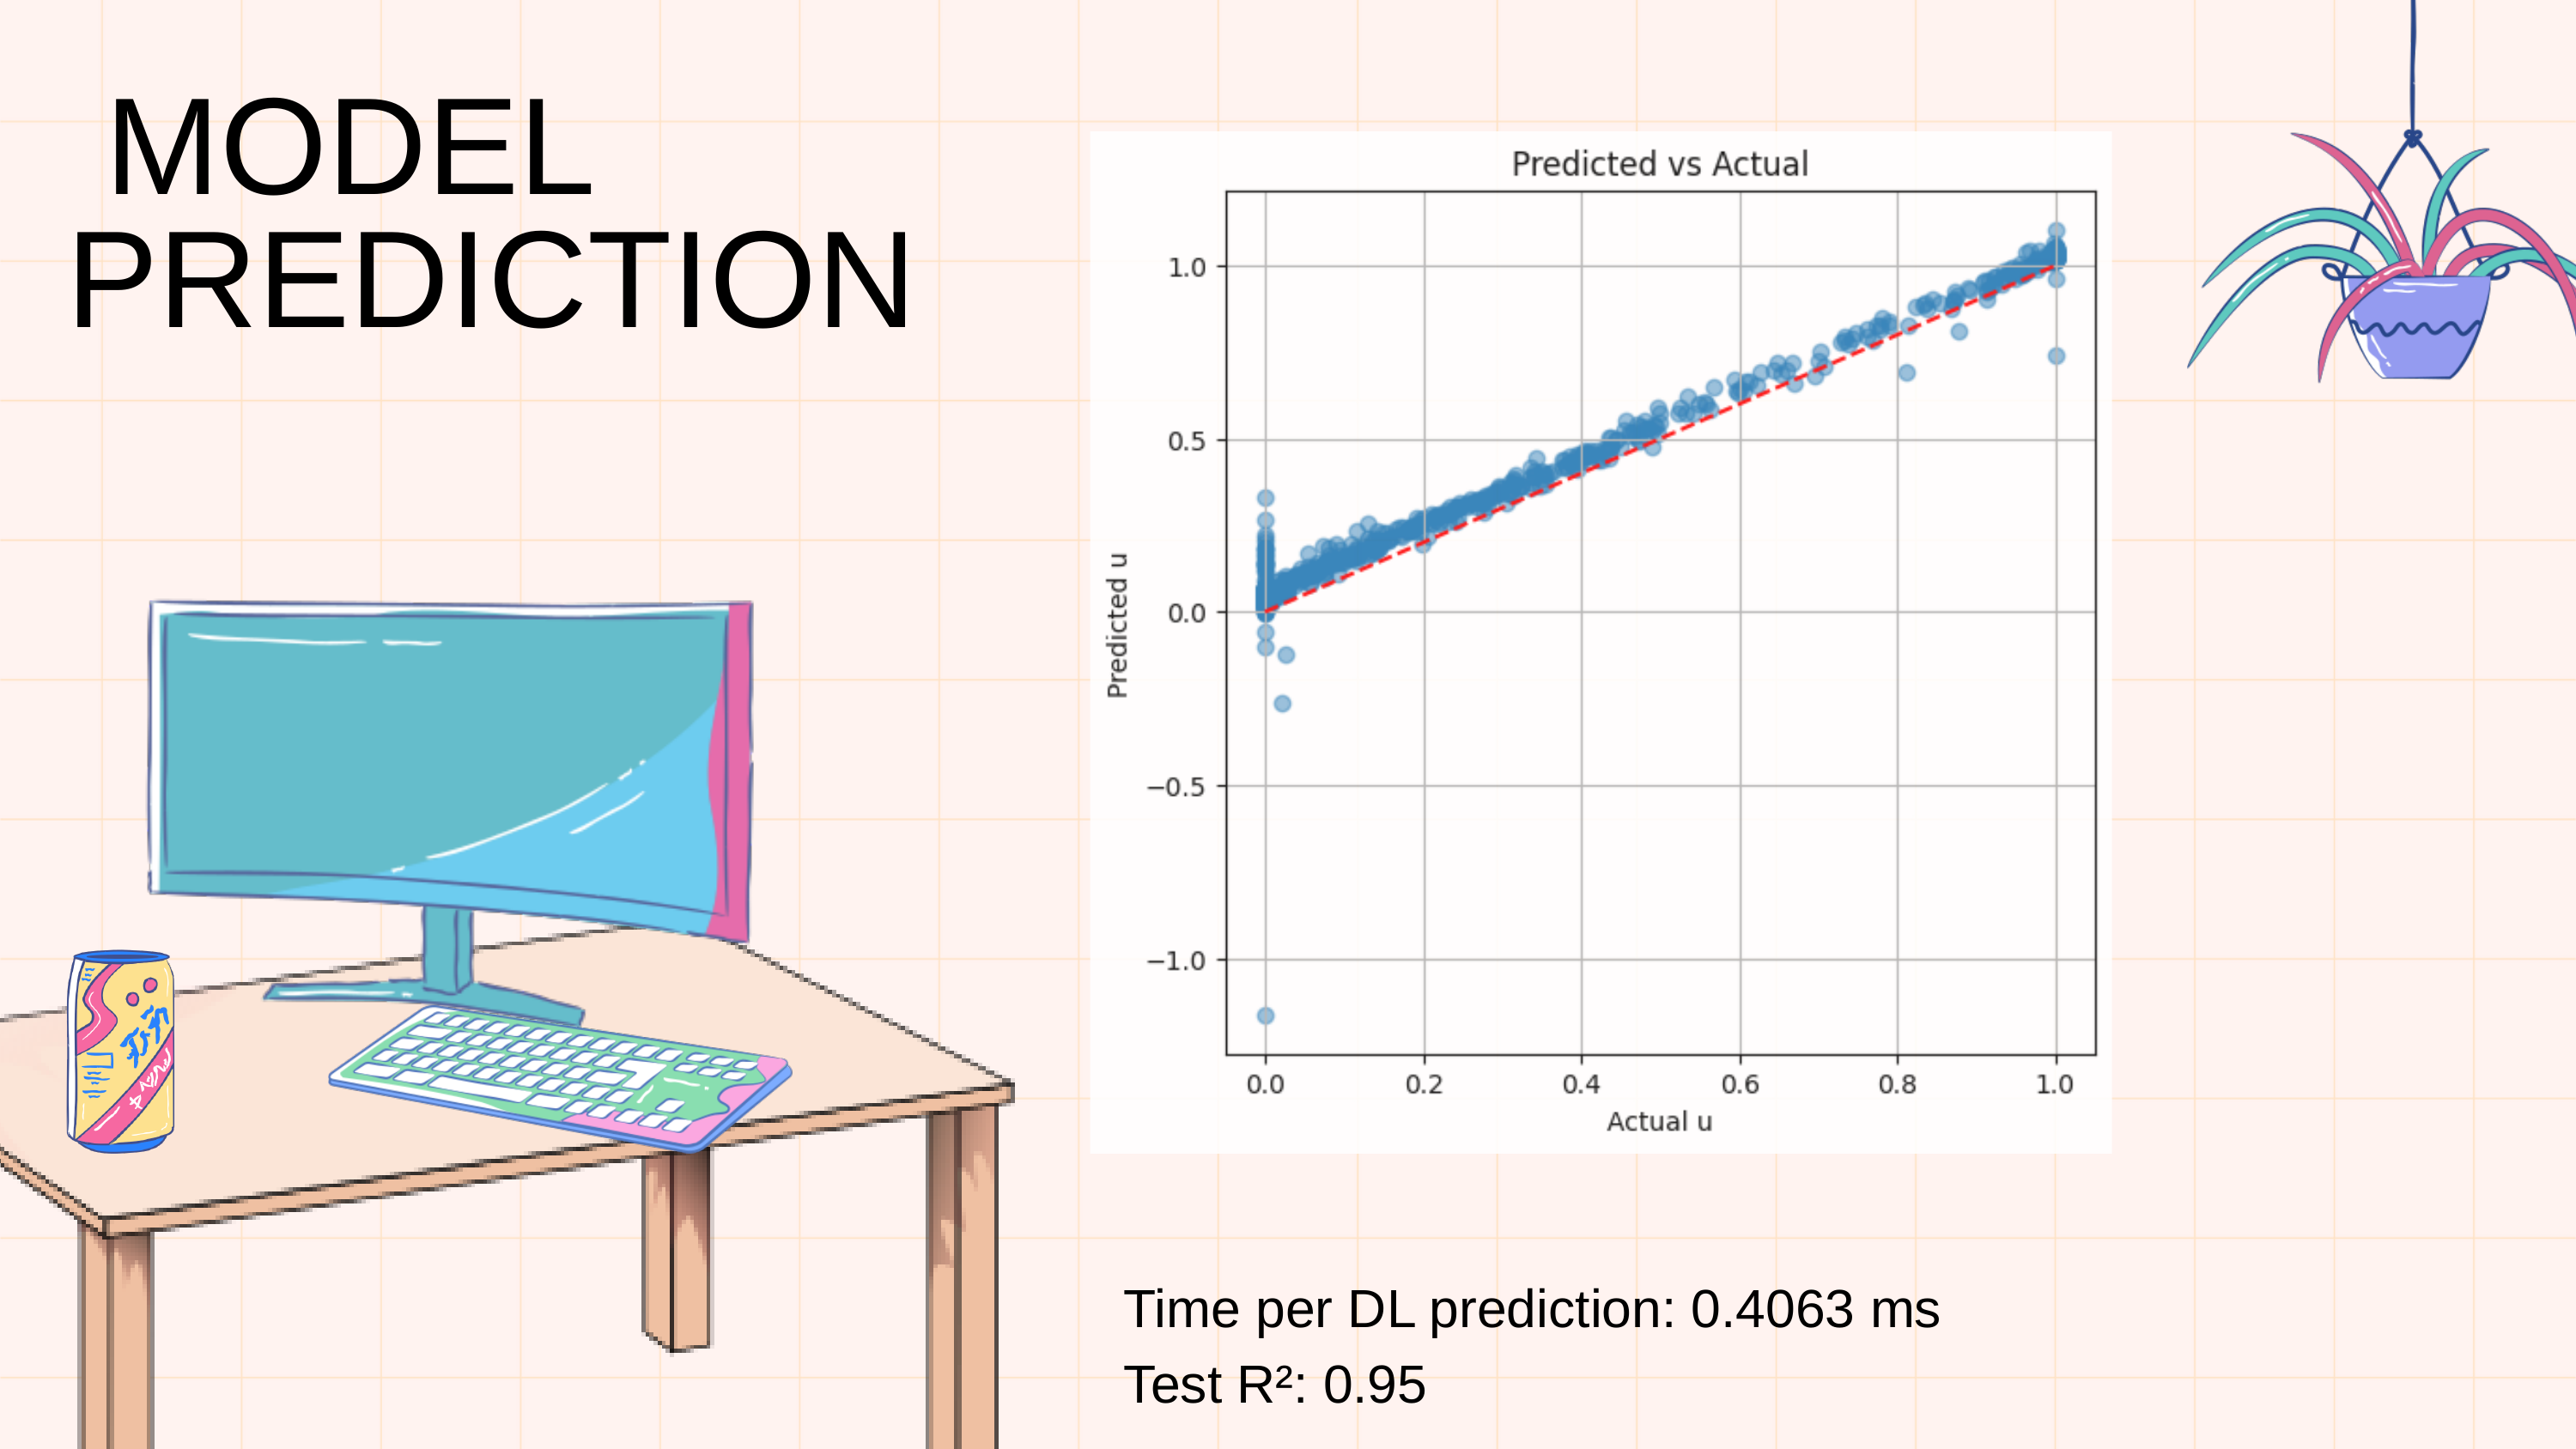

MODEL PREDICTION

Time per DL prediction: 0.4063 ms
Test R²: 0.95